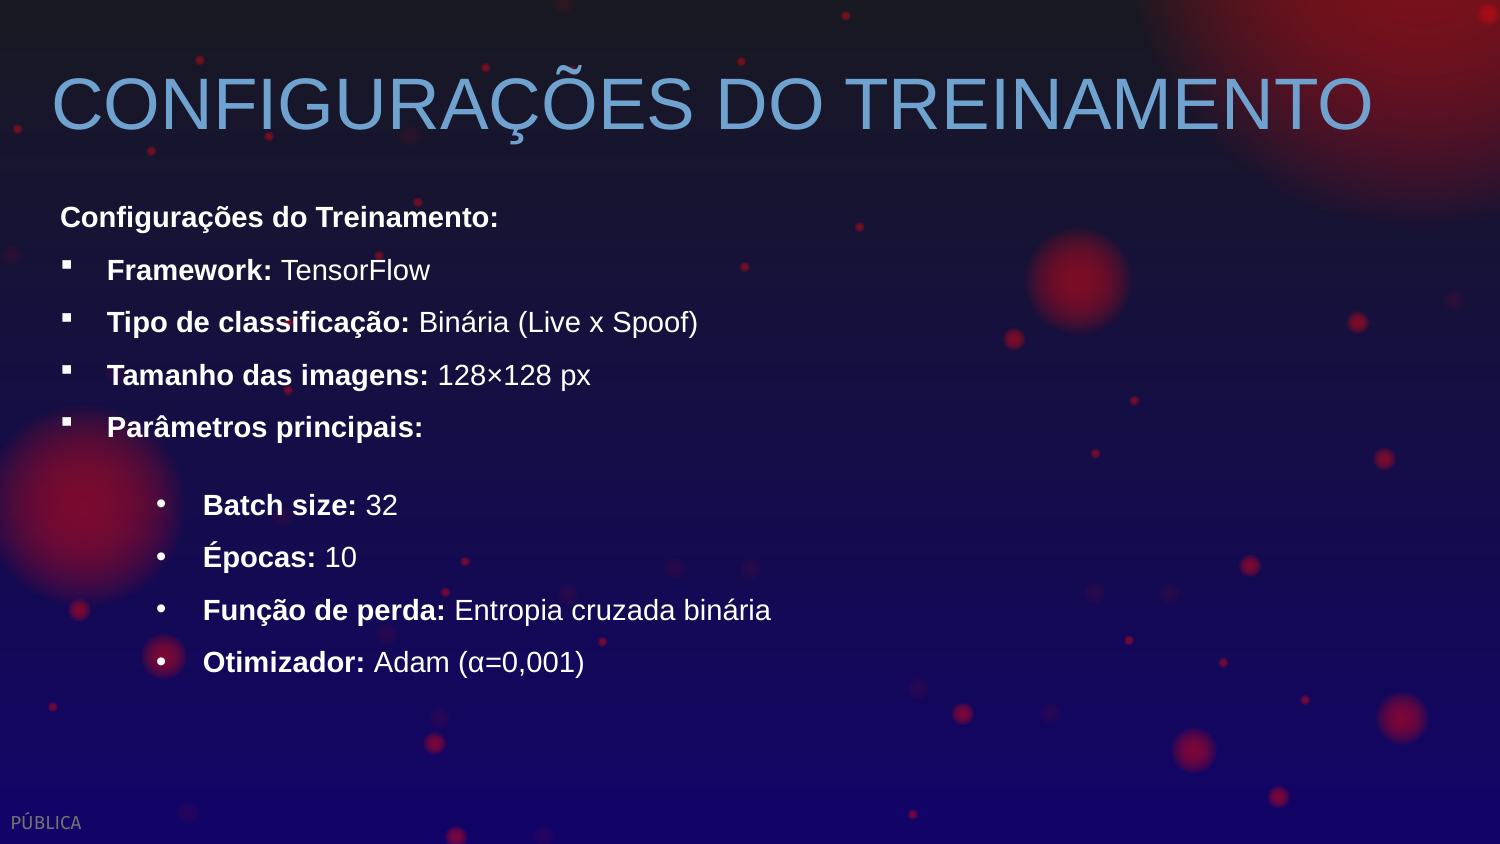

# CONFIGURAÇÕES DO TREINAMENTO
Configurações do Treinamento:
Framework: TensorFlow
Tipo de classificação: Binária (Live x Spoof)
Tamanho das imagens: 128×128 px
Parâmetros principais:
Batch size: 32
Épocas: 10
Função de perda: Entropia cruzada binária
Otimizador: Adam (α=0,001)